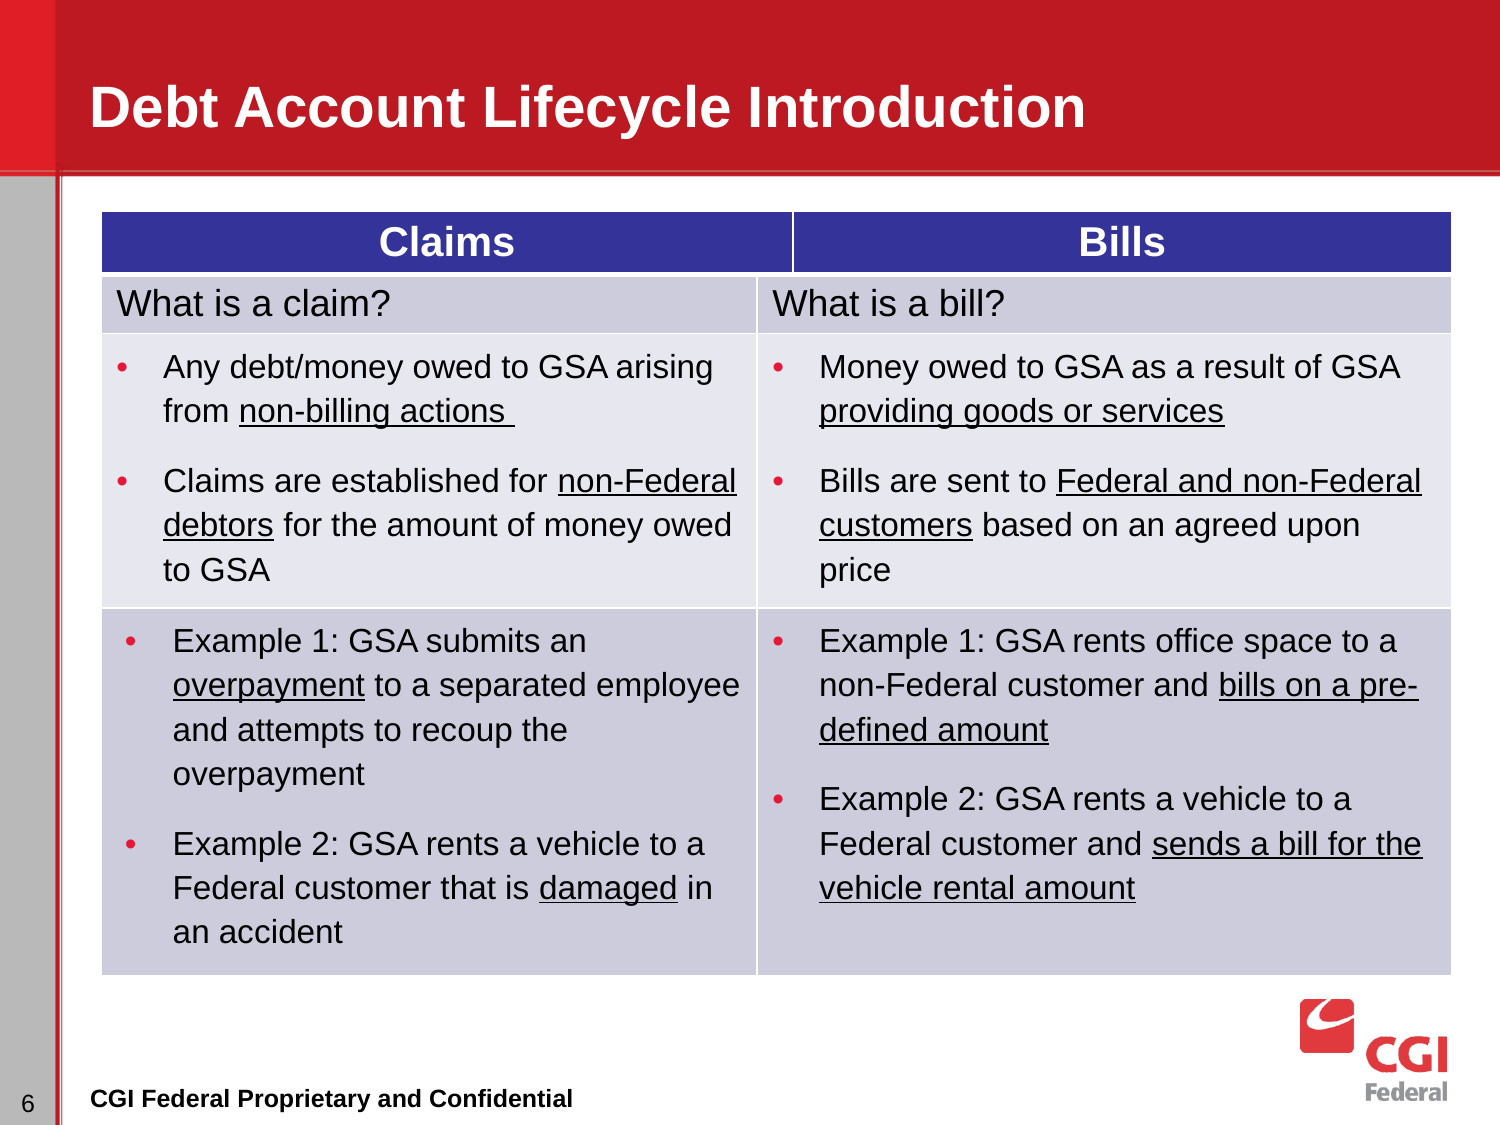

# Debt Account Lifecycle Introduction

| Claims |  | Bills |
| --- | --- | --- |
| What is a claim? | What is a bill? |  |
| Any debt/money owed to GSA arising from non-billing actions Claims are established for non-Federal debtors for the amount of money owed to GSA | Money owed to GSA as a result of GSA providing goods or services Bills are sent to Federal and non-Federal customers based on an agreed upon price |  |
| Example 1: GSA submits an overpayment to a separated employee and attempts to recoup the overpayment Example 2: GSA rents a vehicle to a Federal customer that is damaged in an accident | Example 1: GSA rents office space to a non-Federal customer and bills on a pre-defined amount Example 2: GSA rents a vehicle to a Federal customer and sends a bill for the vehicle rental amount |  |
6
CGI Federal Proprietary and Confidential